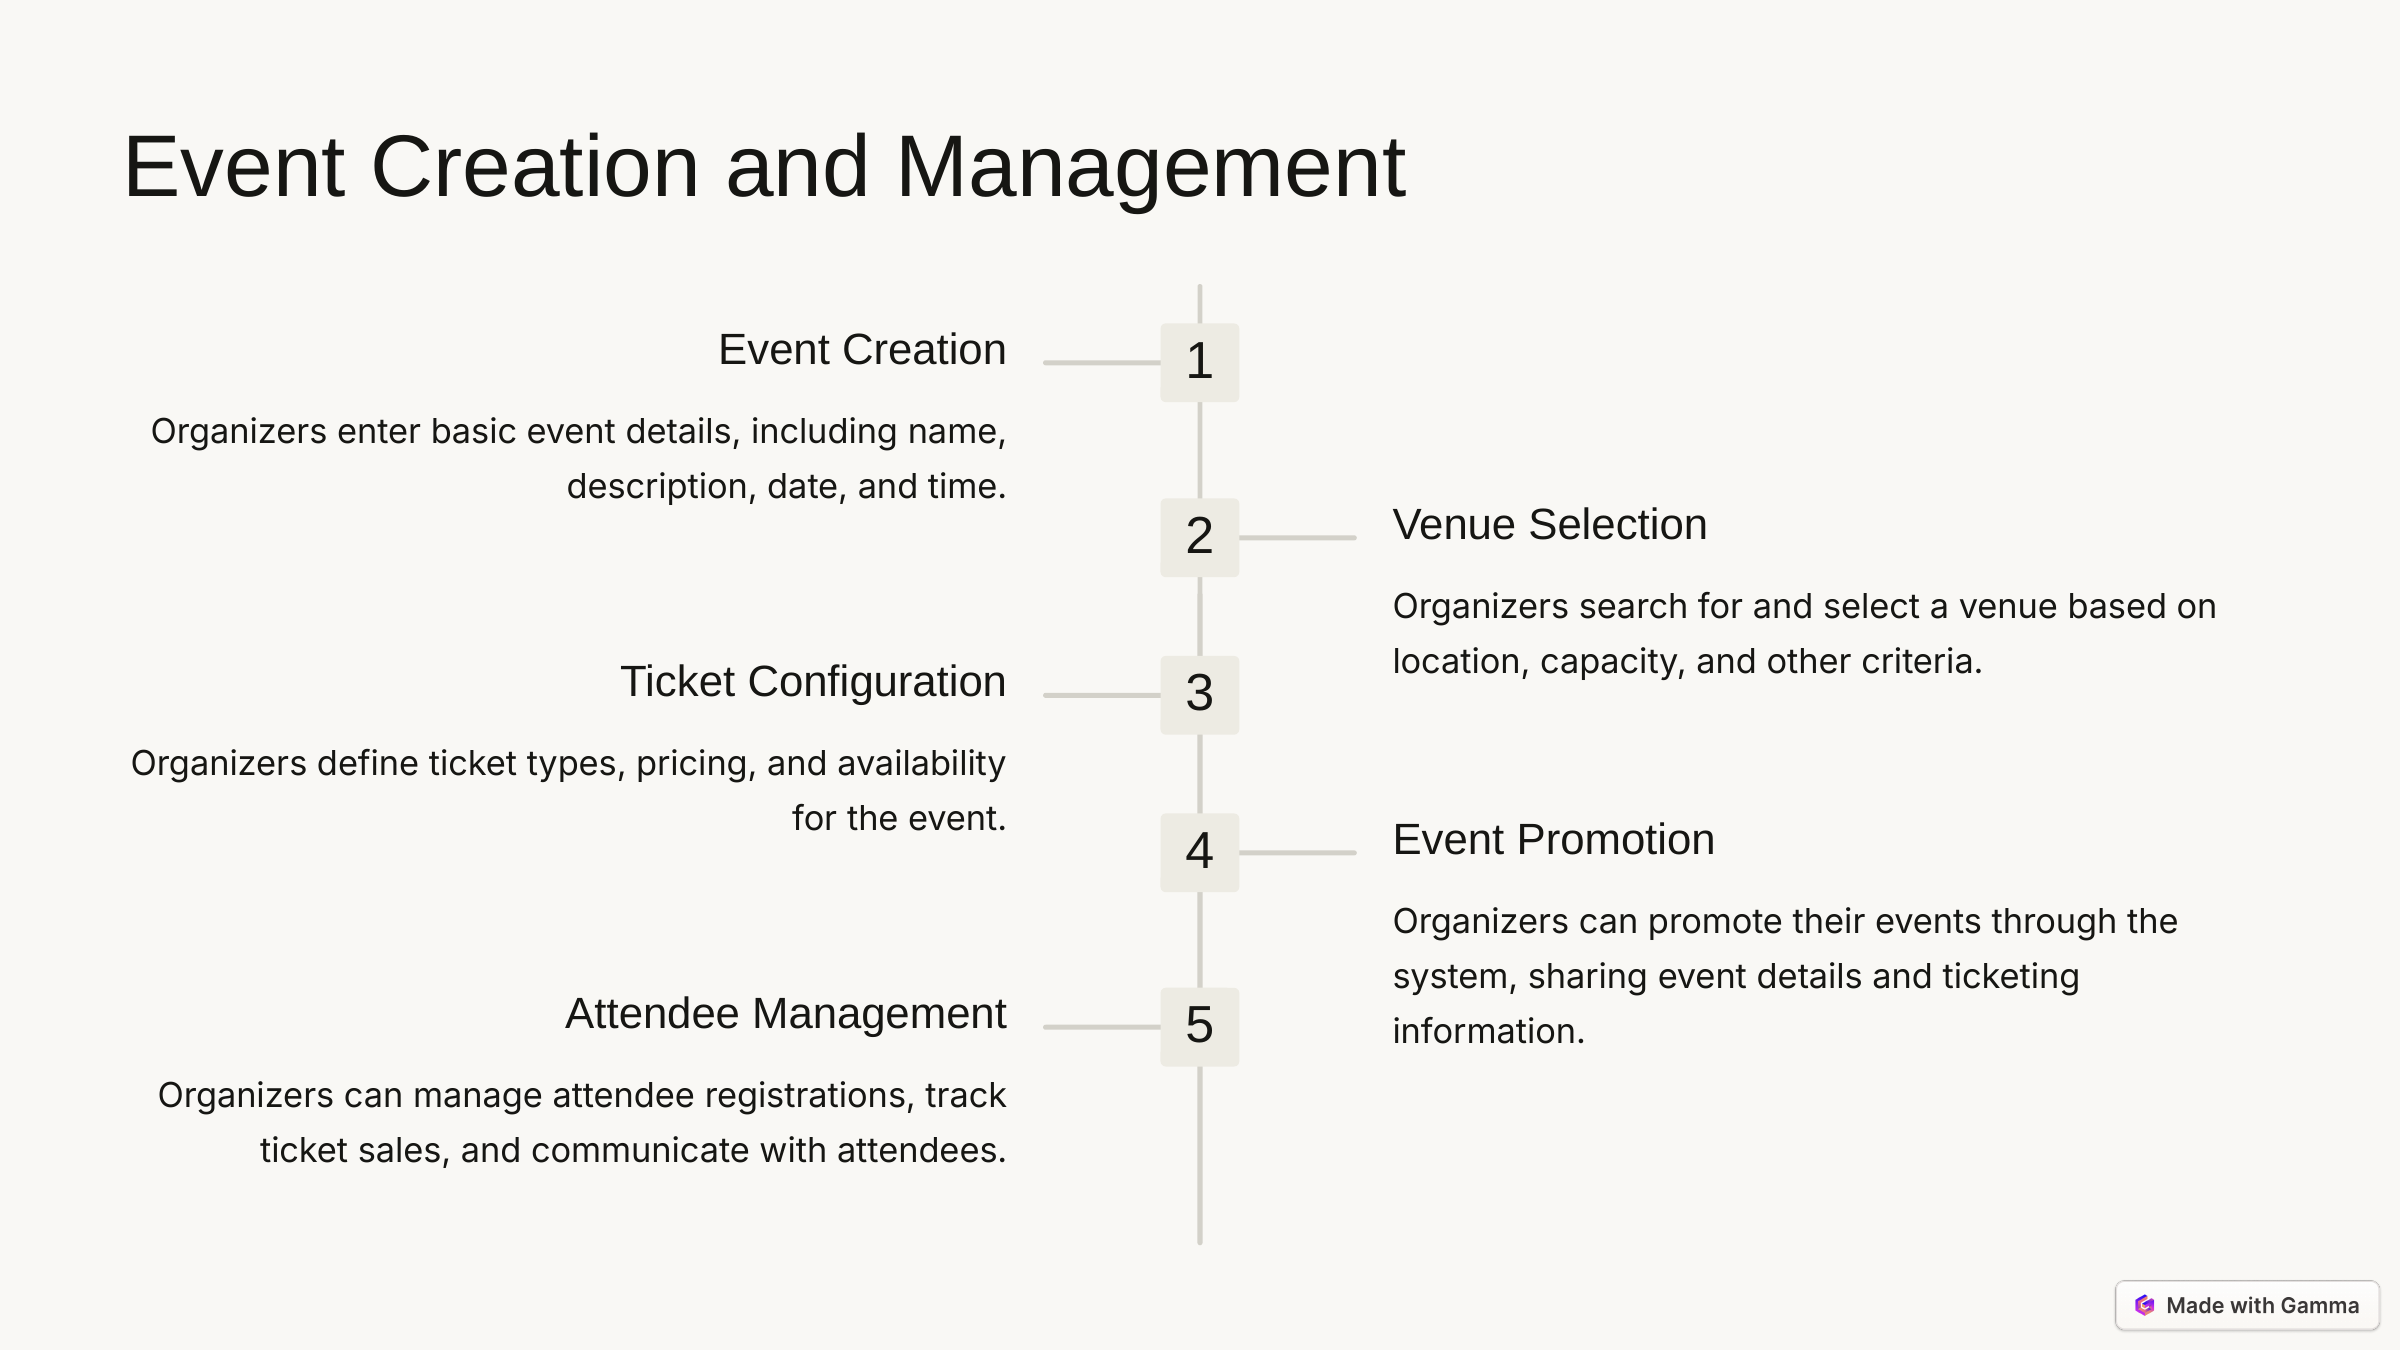

Event Creation and Management

Event Creation

1

Organizers enter basic event details, including name, description, date, and time.
Venue Selection

2

Organizers search for and select a venue based on location, capacity, and other criteria.
Ticket Configuration

3

Organizers define ticket types, pricing, and availability for the event.
Event Promotion

4

Organizers can promote their events through the system, sharing event details and ticketing information.
Attendee Management

5

Organizers can manage attendee registrations, track ticket sales, and communicate with attendees.